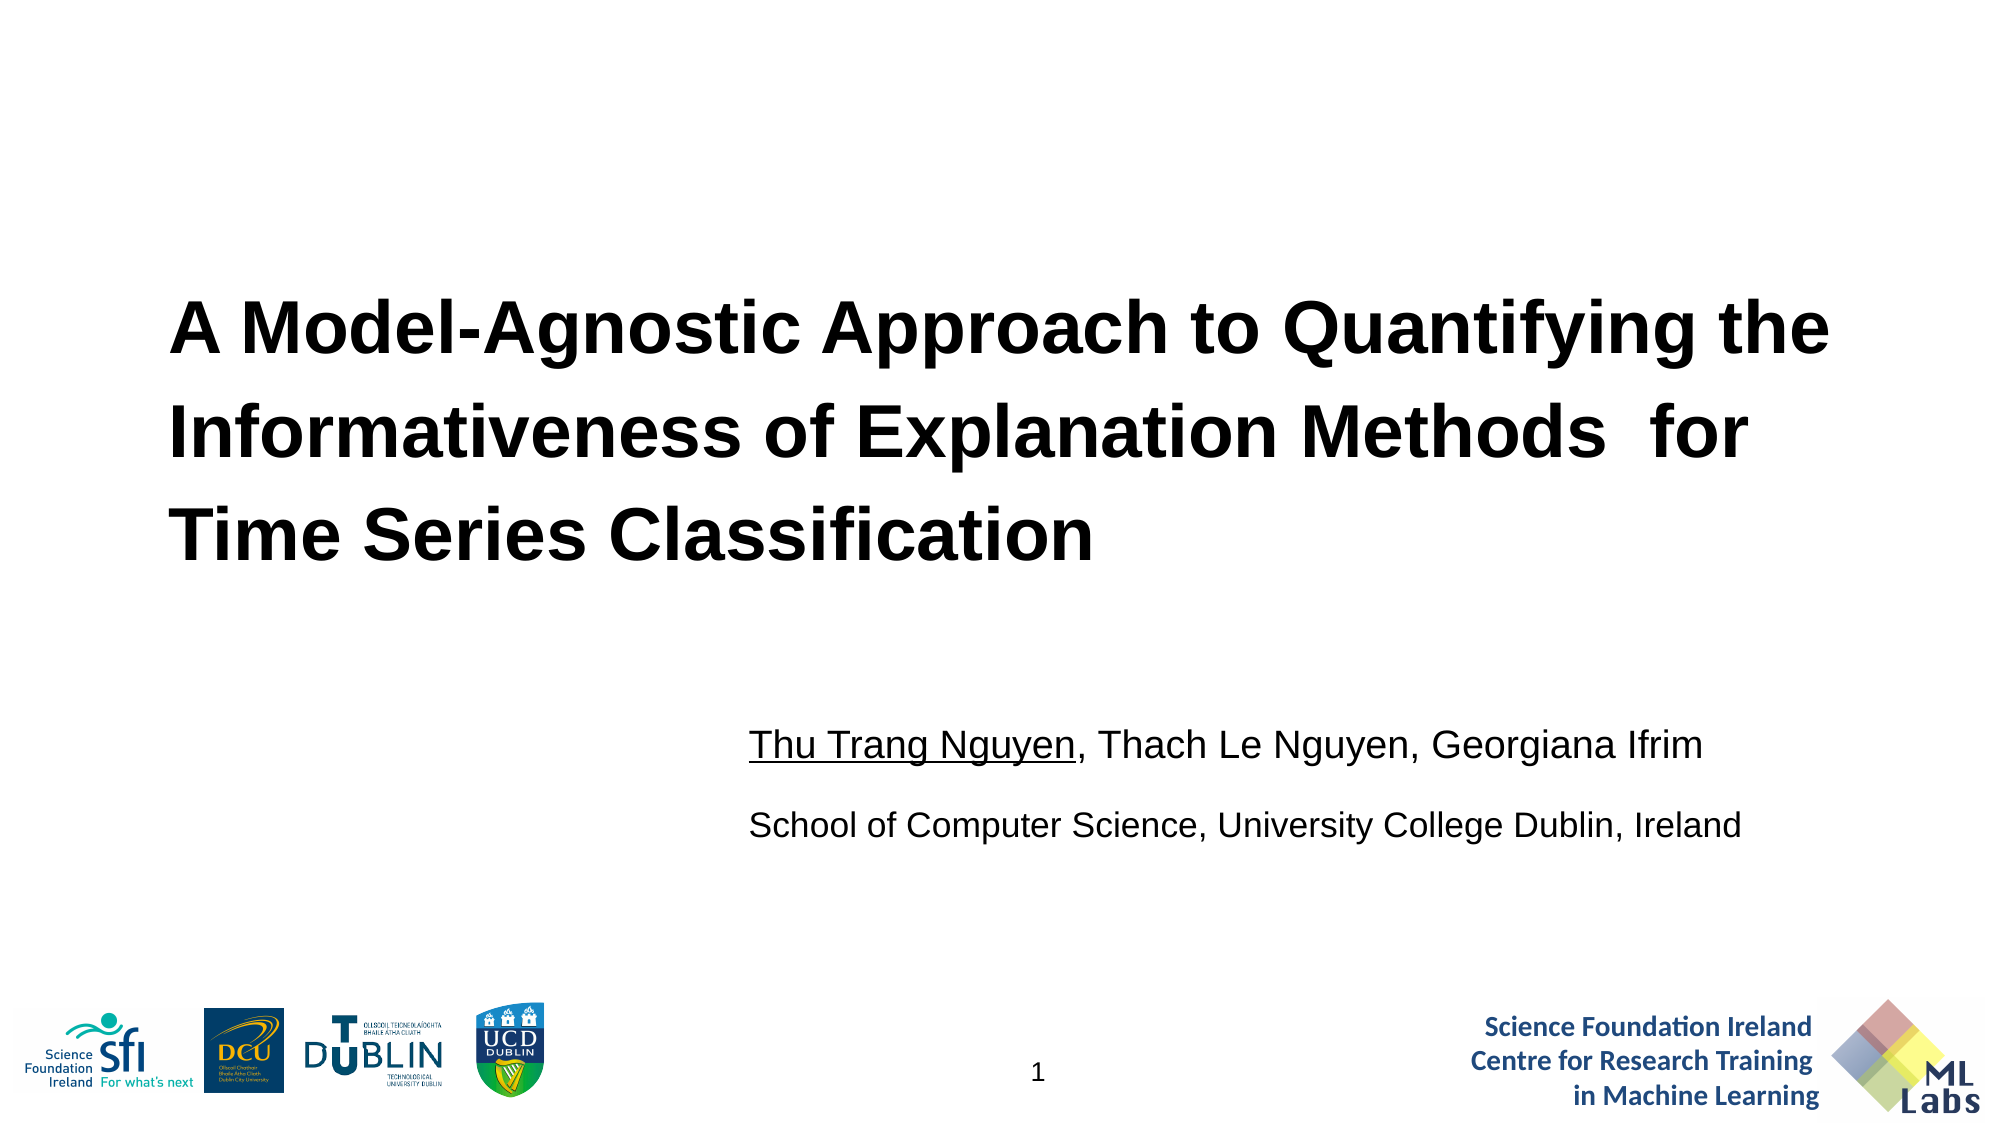

A Model-Agnostic Approach to Quantifying the Informativeness of Explanation Methods  for Time Series Classification

Thu Trang Nguyen, Thach Le Nguyen, Georgiana Ifrim

School of Computer Science, University College Dublin, Ireland

1